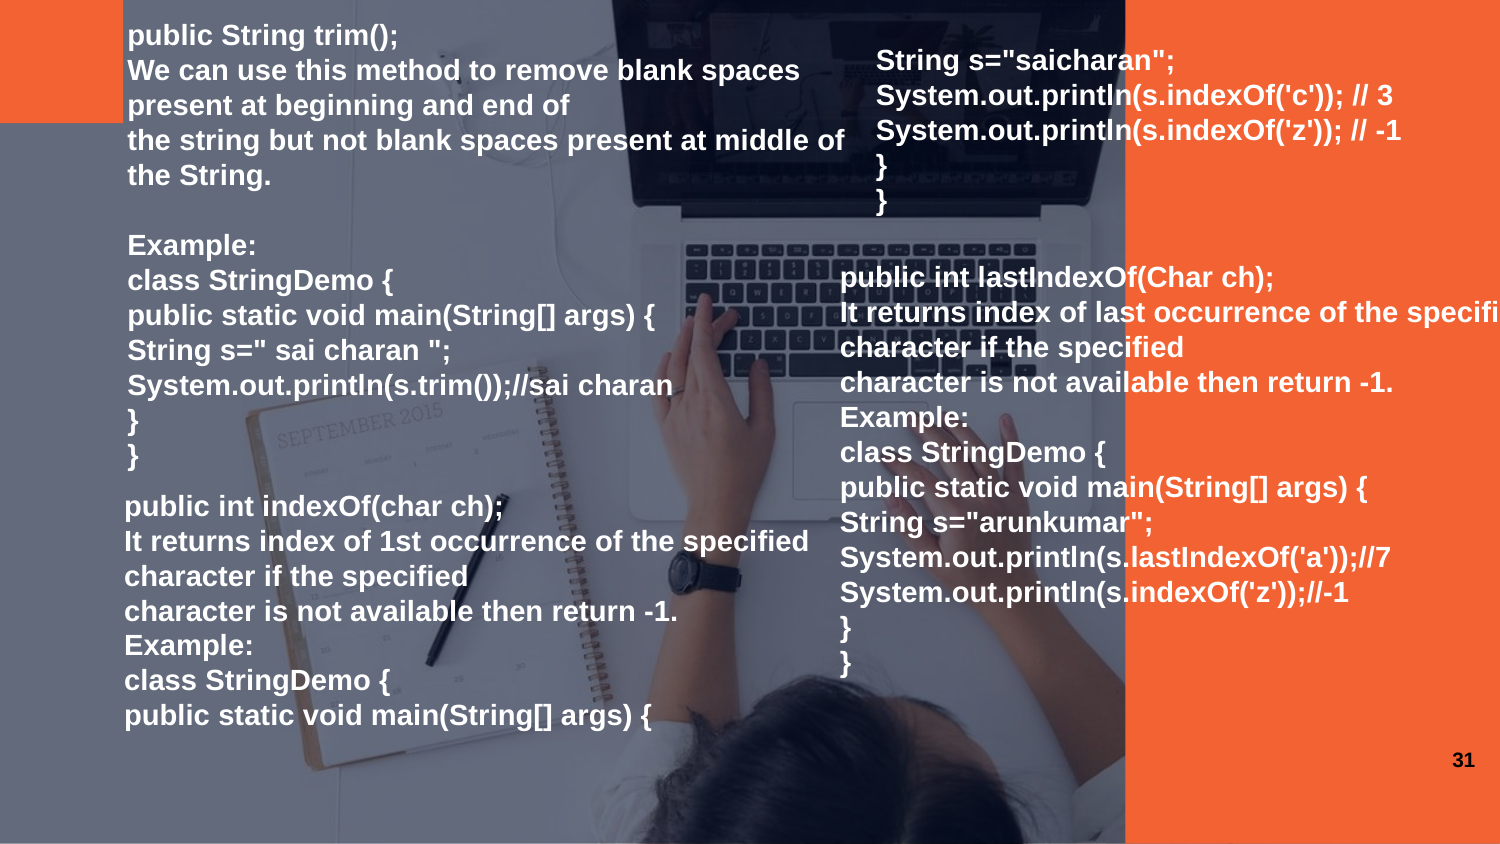

public String trim();
We can use this method to remove blank spaces present at beginning and end of
the string but not blank spaces present at middle of the String.

Example:
class StringDemo {
public static void main(String[] args) {
String s=" sai charan ";
System.out.println(s.trim());//sai charan
}
}
String s="saicharan";
System.out.println(s.indexOf('c')); // 3
System.out.println(s.indexOf('z')); // -1
}
}
public int lastIndexOf(Char ch);
It returns index of last occurrence of the specified character if the specified
character is not available then return -1.
Example:
class StringDemo {
public static void main(String[] args) {
String s="arunkumar";
System.out.println(s.lastIndexOf('a'));//7
System.out.println(s.indexOf('z'));//-1
}
}
public int indexOf(char ch);
It returns index of 1st occurrence of the specified character if the specified
character is not available then return -1.
Example:
class StringDemo {
public static void main(String[] args) {
31